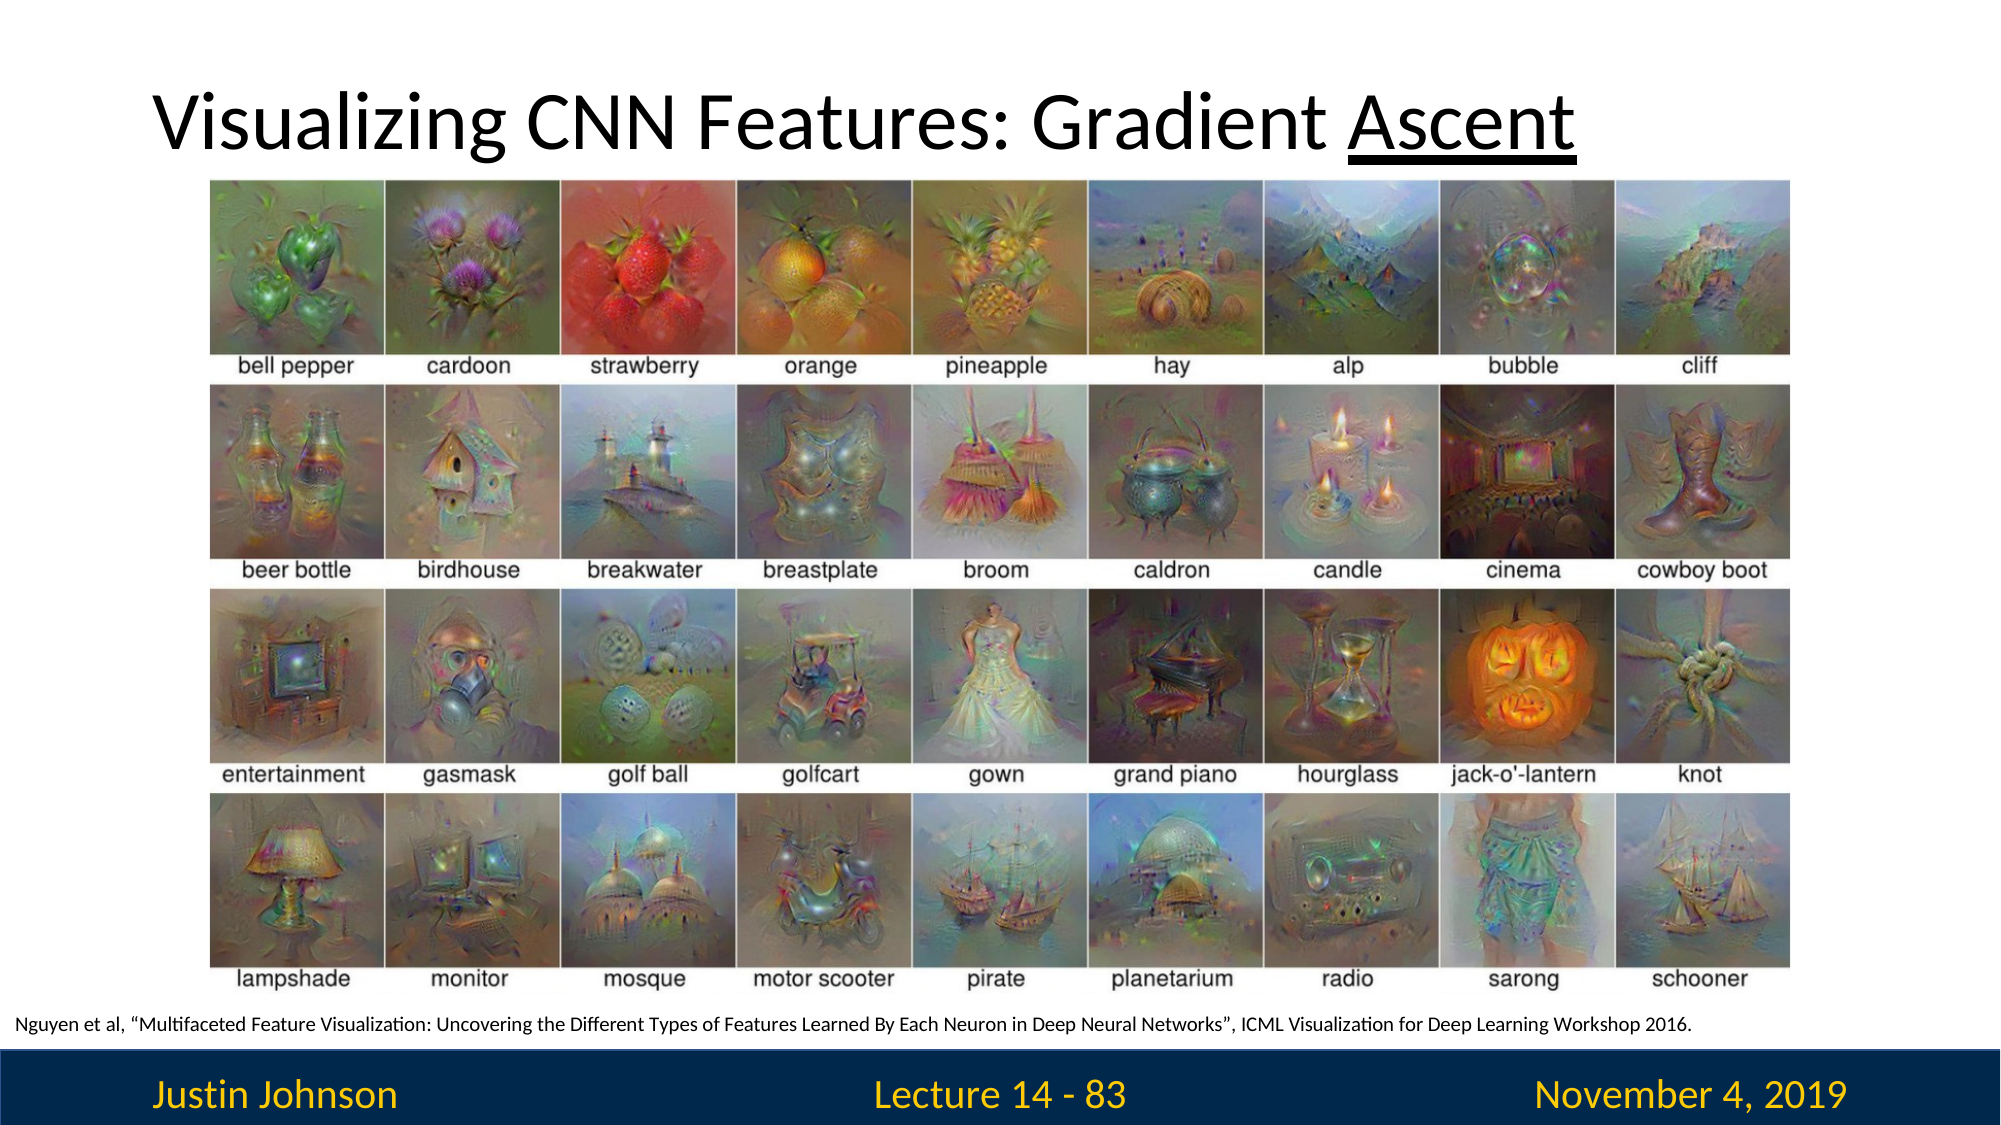

# Visualizing CNN Features: Gradient Ascent

Nguyen et al, “Multifaceted Feature Visualization: Uncovering the Different Types of Features Learned By Each Neuron in Deep Neural Networks”, ICML Visualization for Deep Learning Workshop 2016.
Justin Johnson
November 4, 2019
Lecture 14 - 83